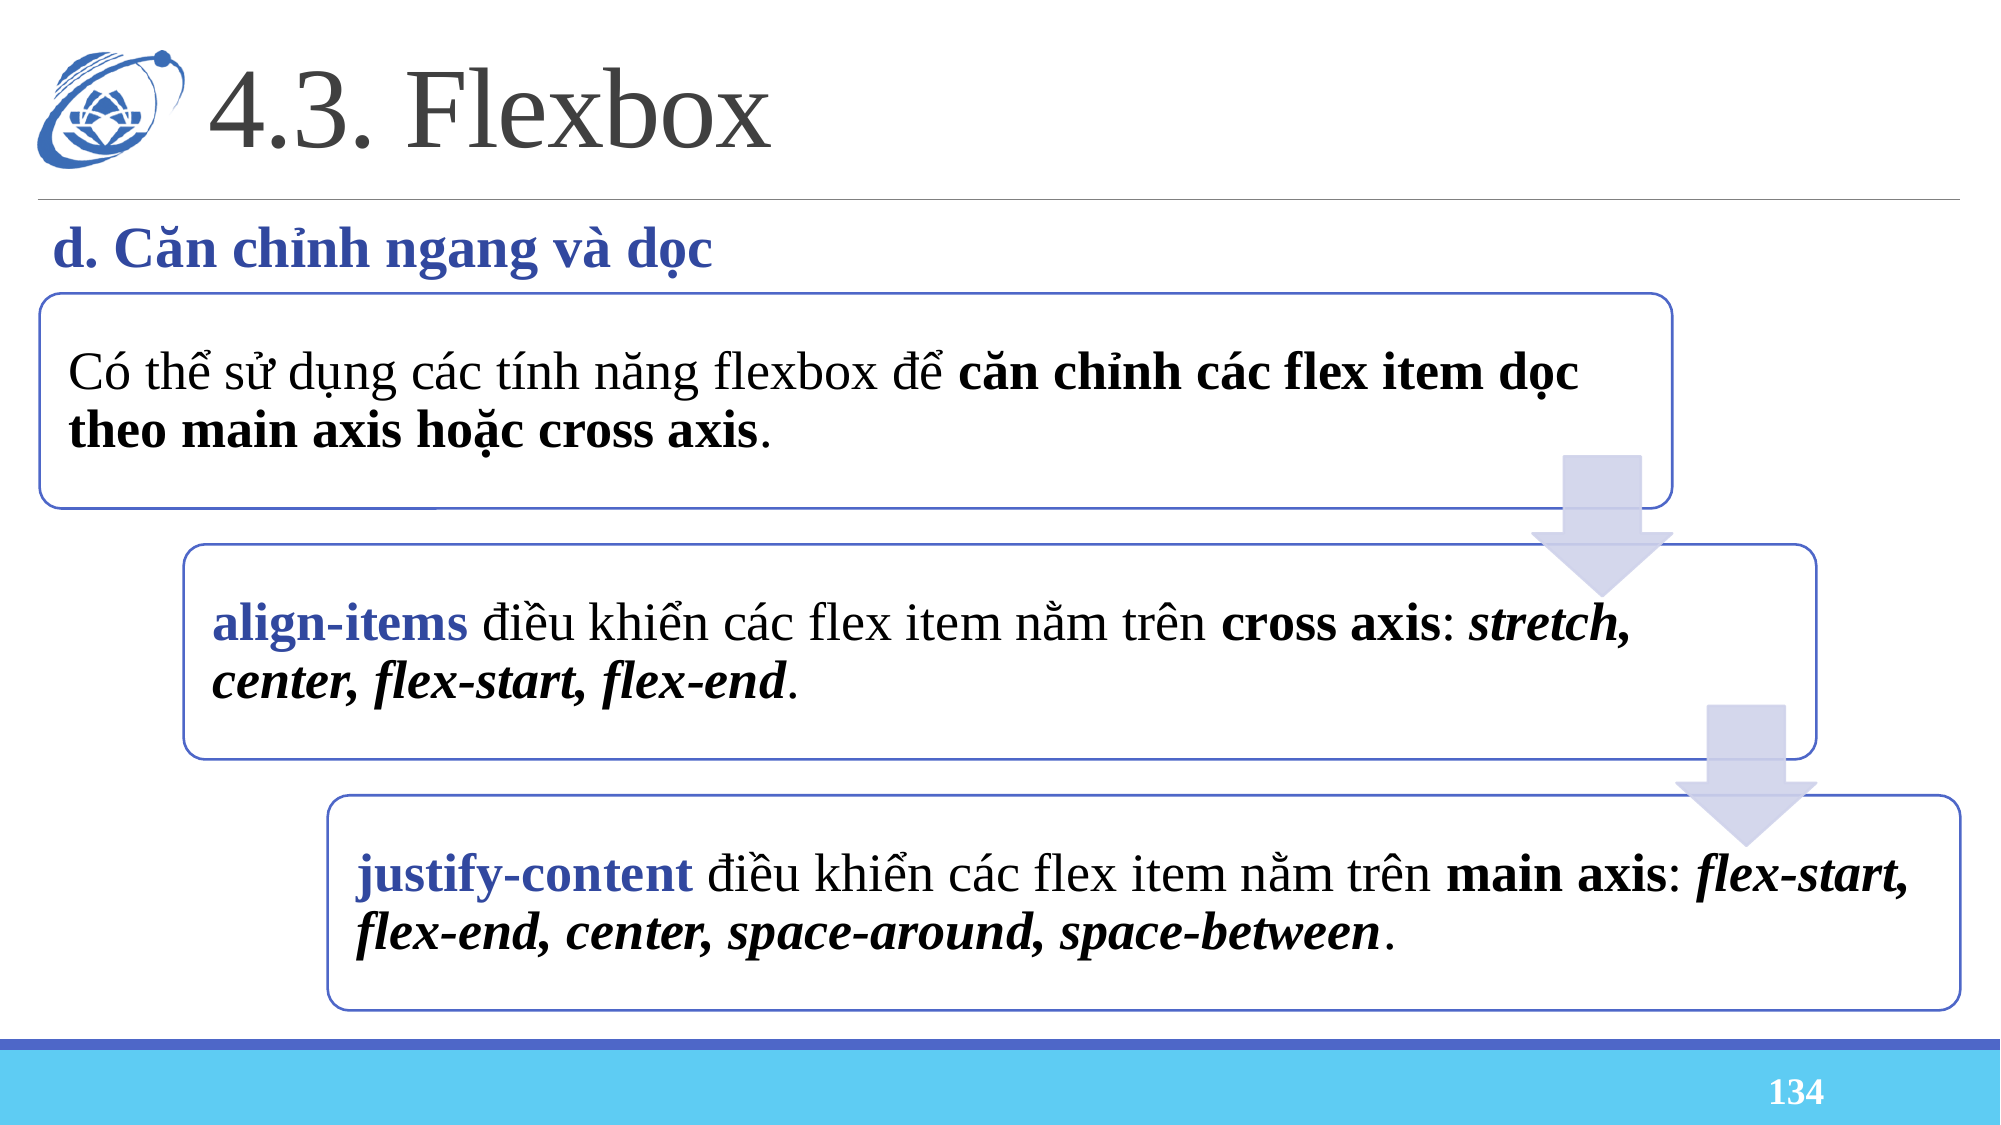

# 4.3. Flexbox
d. Căn chỉnh ngang và dọc
Có thể sử dụng các tính năng flexbox để căn chỉnh các flex item dọc theo main axis hoặc cross axis.
align-items điều khiển các flex item nằm trên cross axis: stretch, center, flex-start, flex-end.
justify-content điều khiển các flex item nằm trên main axis: flex-start, flex-end, center, space-around, space-between.

134